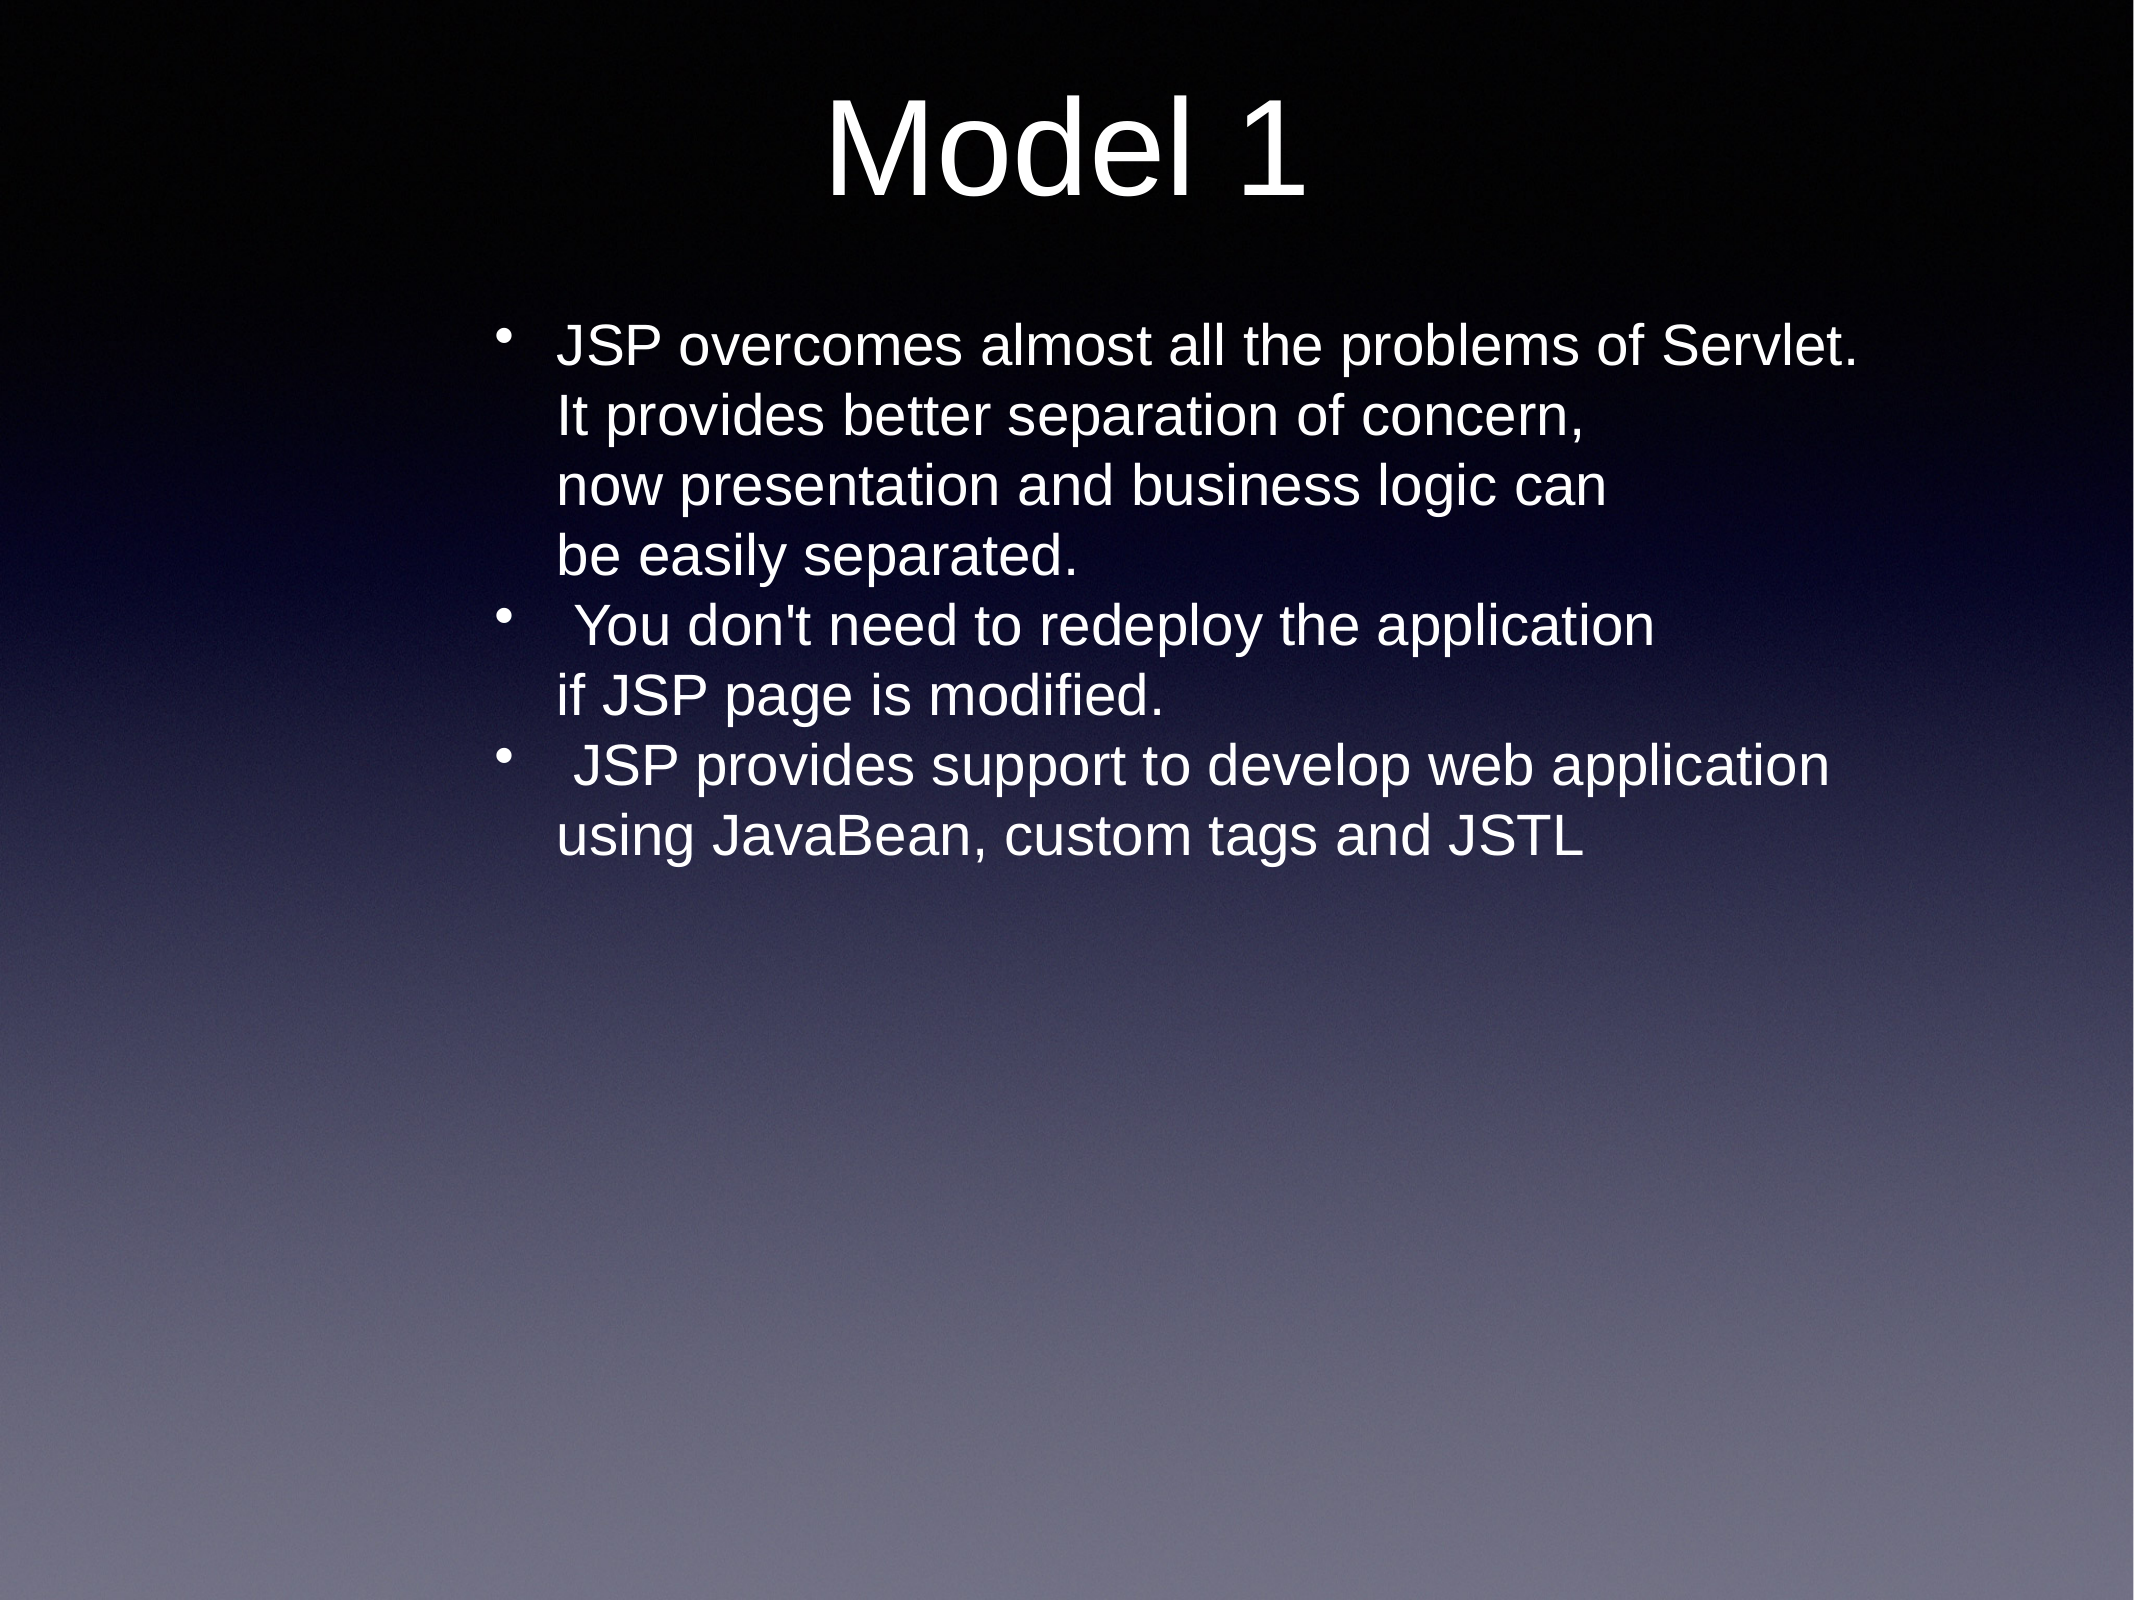

# Model 1
JSP overcomes almost all the problems of Servlet.
It provides better separation of concern,
now presentation and business logic can
be easily separated.
 You don't need to redeploy the application
if JSP page is modified.
 JSP provides support to develop web application
using JavaBean, custom tags and JSTL
Spring